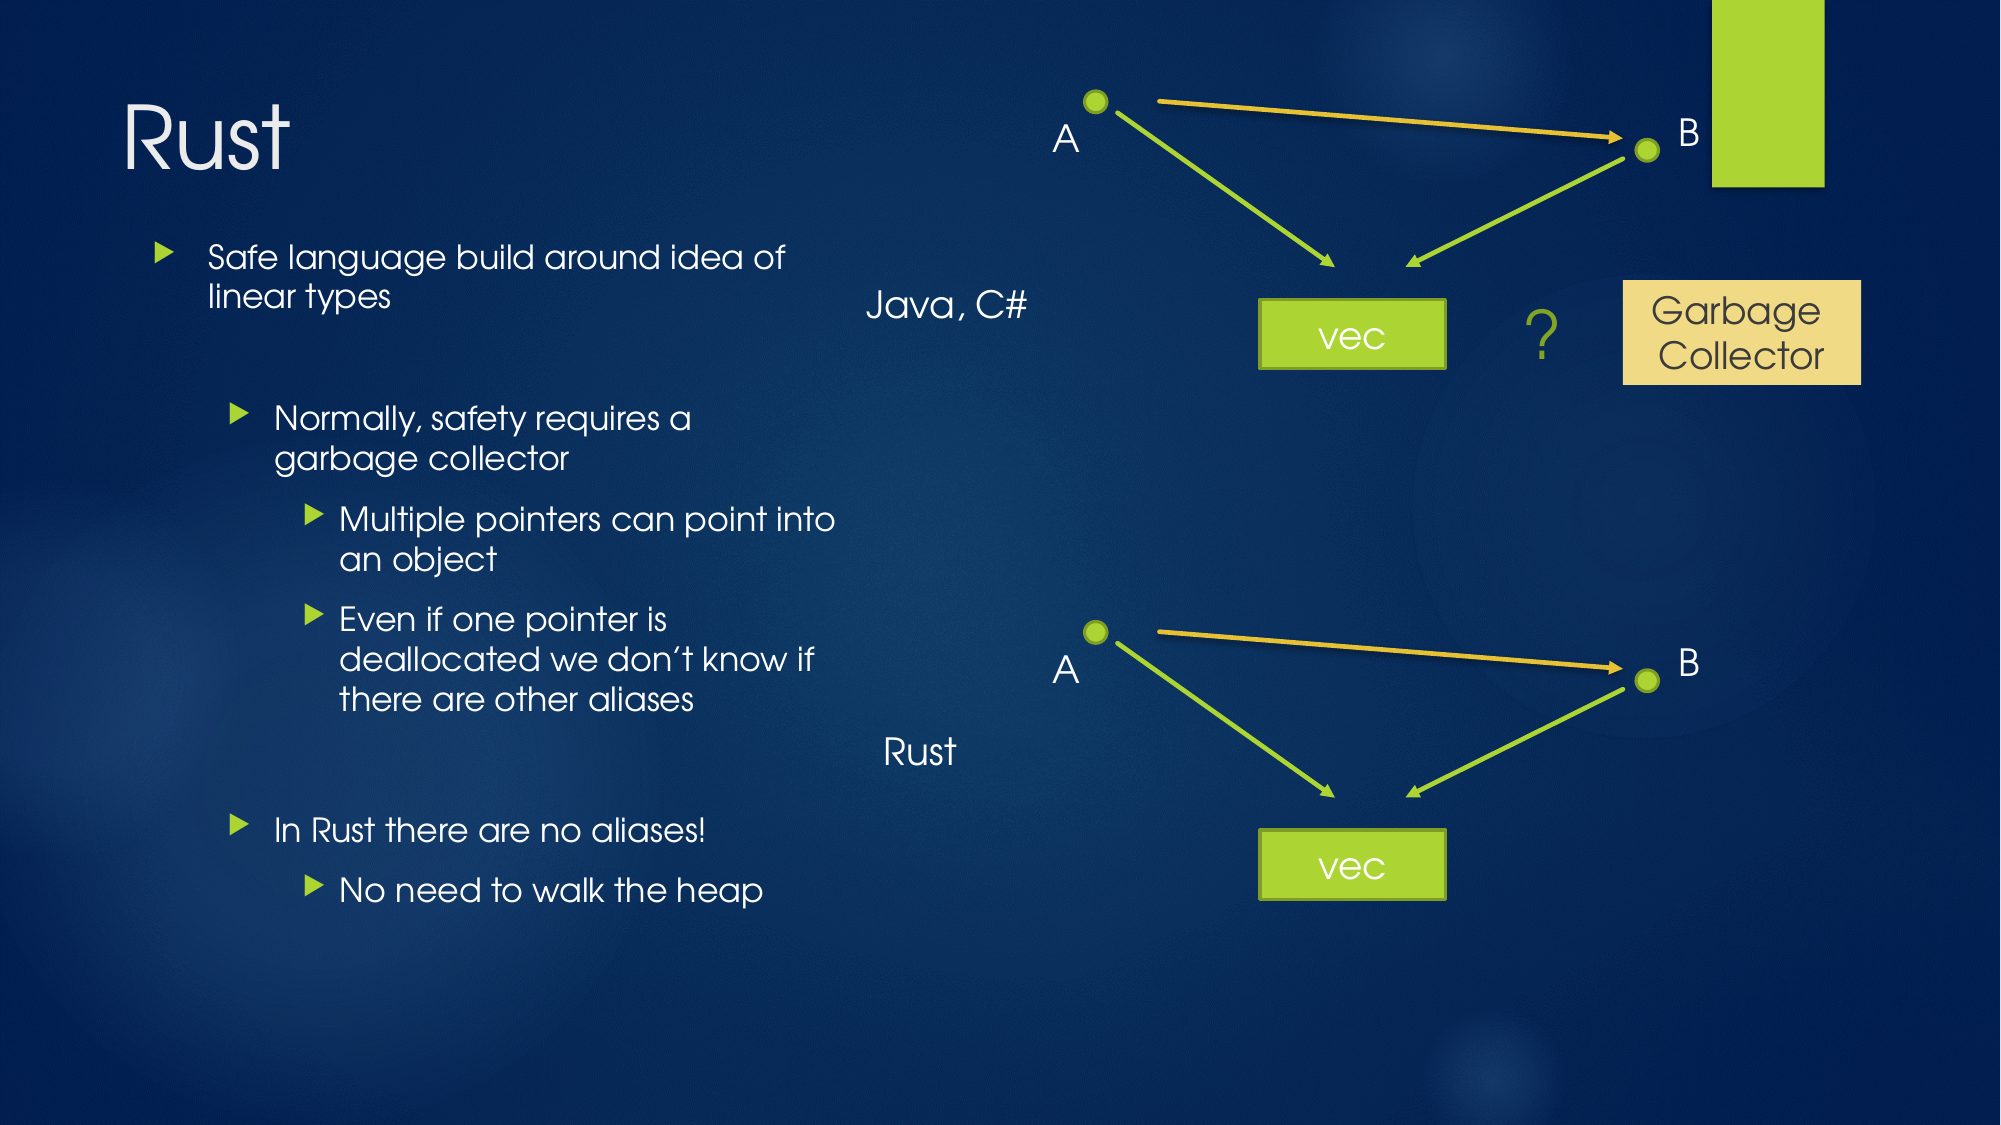

# Rust

B
A

Safe language build around idea of linear types

Normally, safety requires a garbage collector
Multiple pointers can point into an object
Even if one pointer is deallocated we don’t know if there are other aliases

In Rust there are no aliases!
No need to walk the heap

Java, C#
Garbage
Collector
?
vec

B
A

Rust
vec